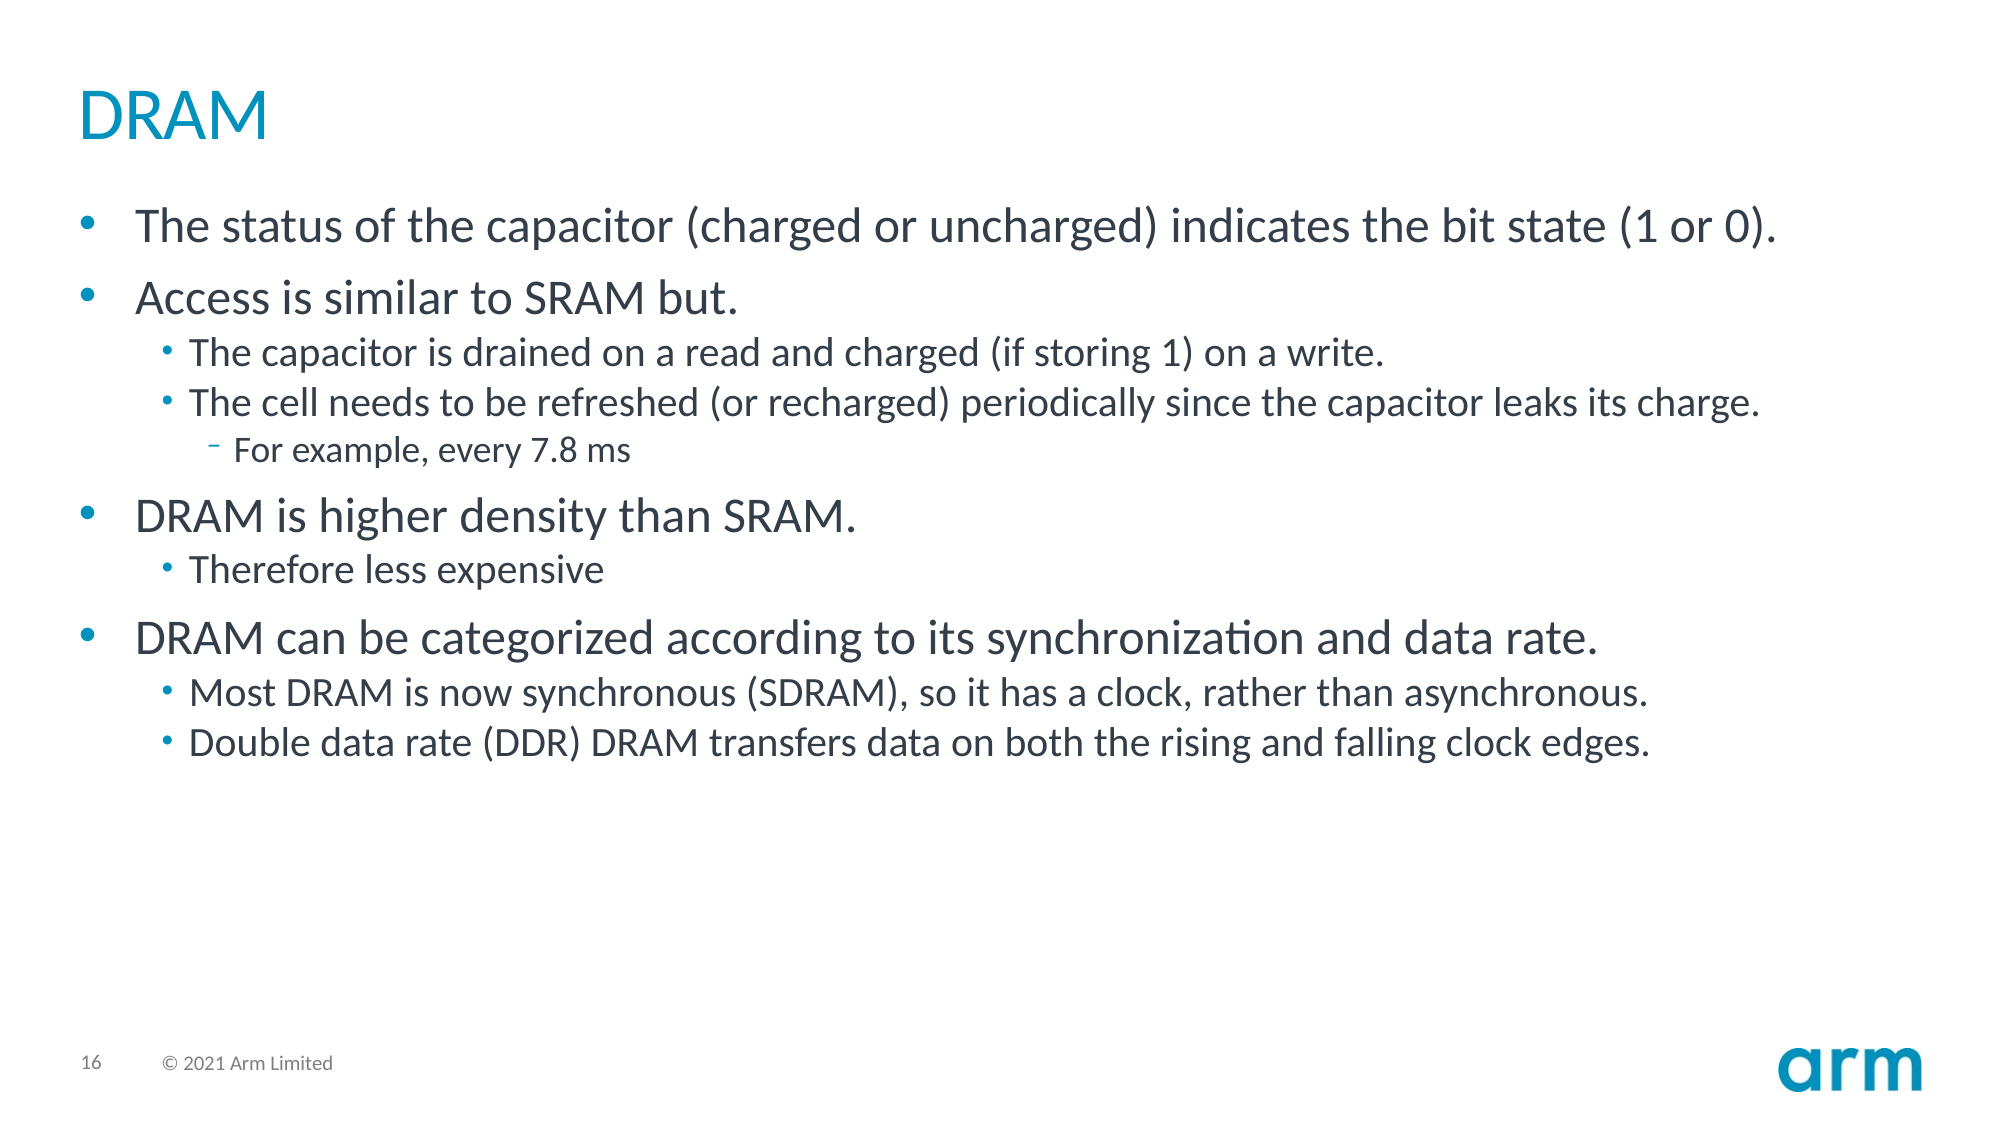

# DRAM
The status of the capacitor (charged or uncharged) indicates the bit state (1 or 0).
Access is similar to SRAM but.
The capacitor is drained on a read and charged (if storing 1) on a write.
The cell needs to be refreshed (or recharged) periodically since the capacitor leaks its charge.
For example, every 7.8 ms
DRAM is higher density than SRAM.
Therefore less expensive
DRAM can be categorized according to its synchronization and data rate.
Most DRAM is now synchronous (SDRAM), so it has a clock, rather than asynchronous.
Double data rate (DDR) DRAM transfers data on both the rising and falling clock edges.